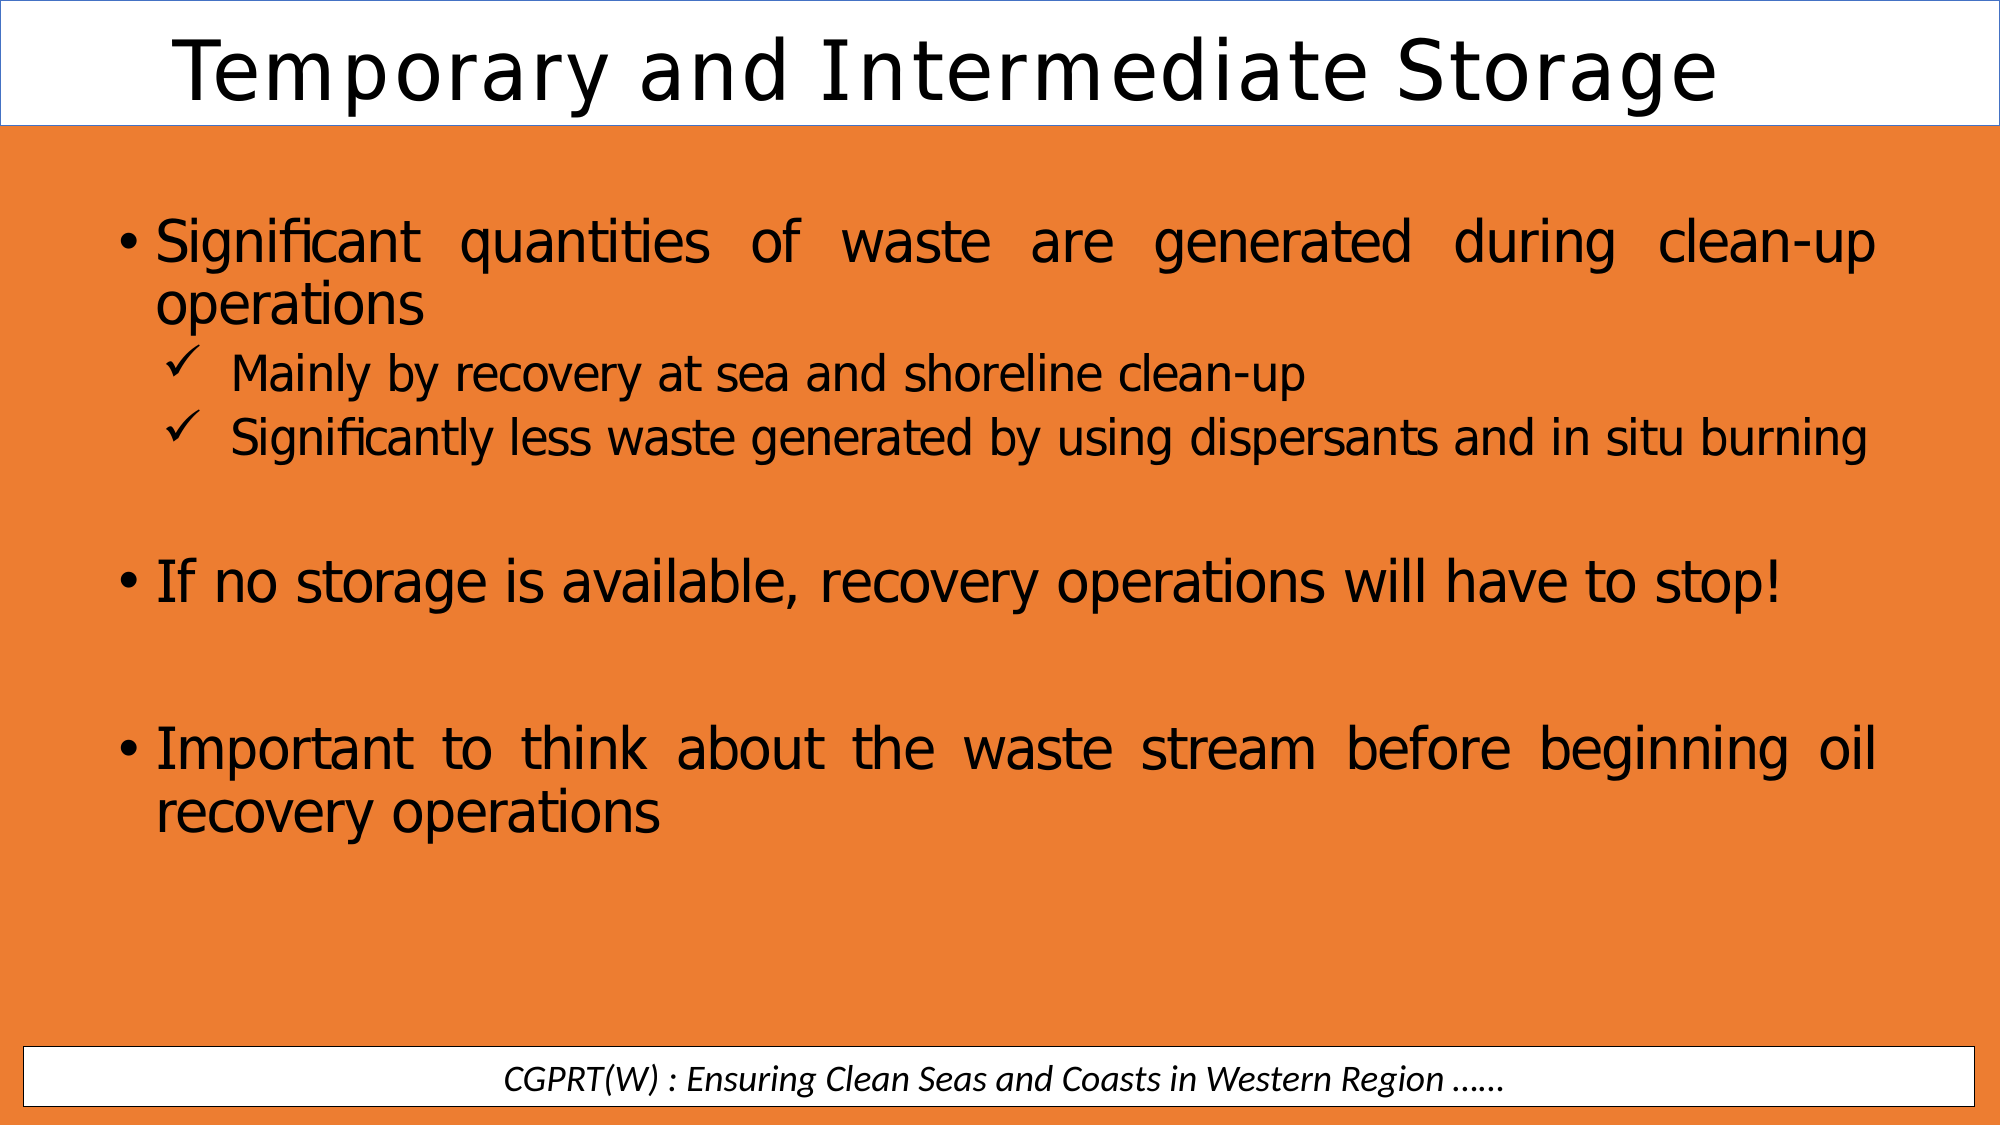

Temporary and Intermediate Storage
Significant quantities of waste are generated during clean-up operations
Mainly by recovery at sea and shoreline clean-up
Significantly less waste generated by using dispersants and in situ burning

If no storage is available, recovery operations will have to stop!

Important to think about the waste stream before beginning oil recovery operations
 CGPRT(W) : Ensuring Clean Seas and Coasts in Western Region ……